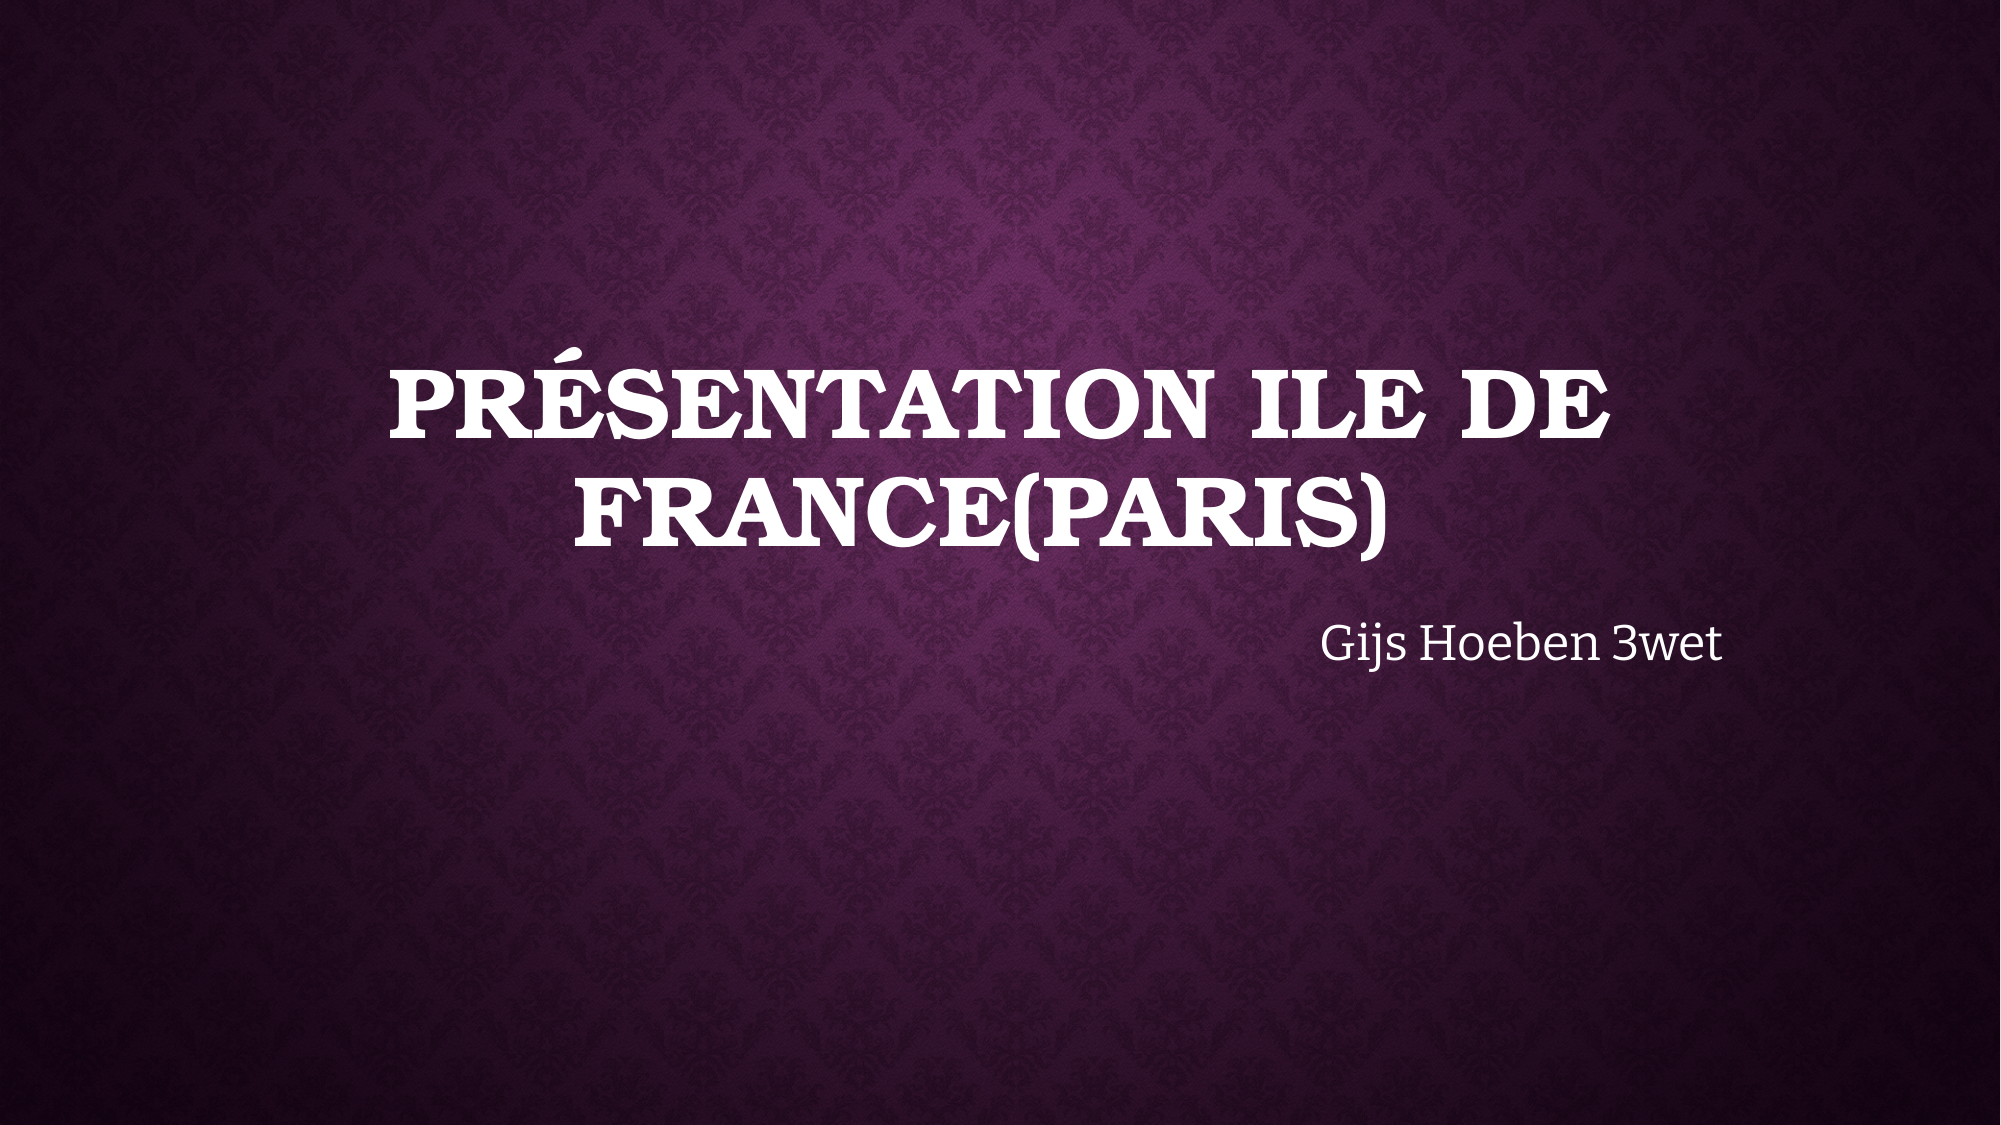

# Présentation ile de France(paris)
Gijs Hoeben 3wet